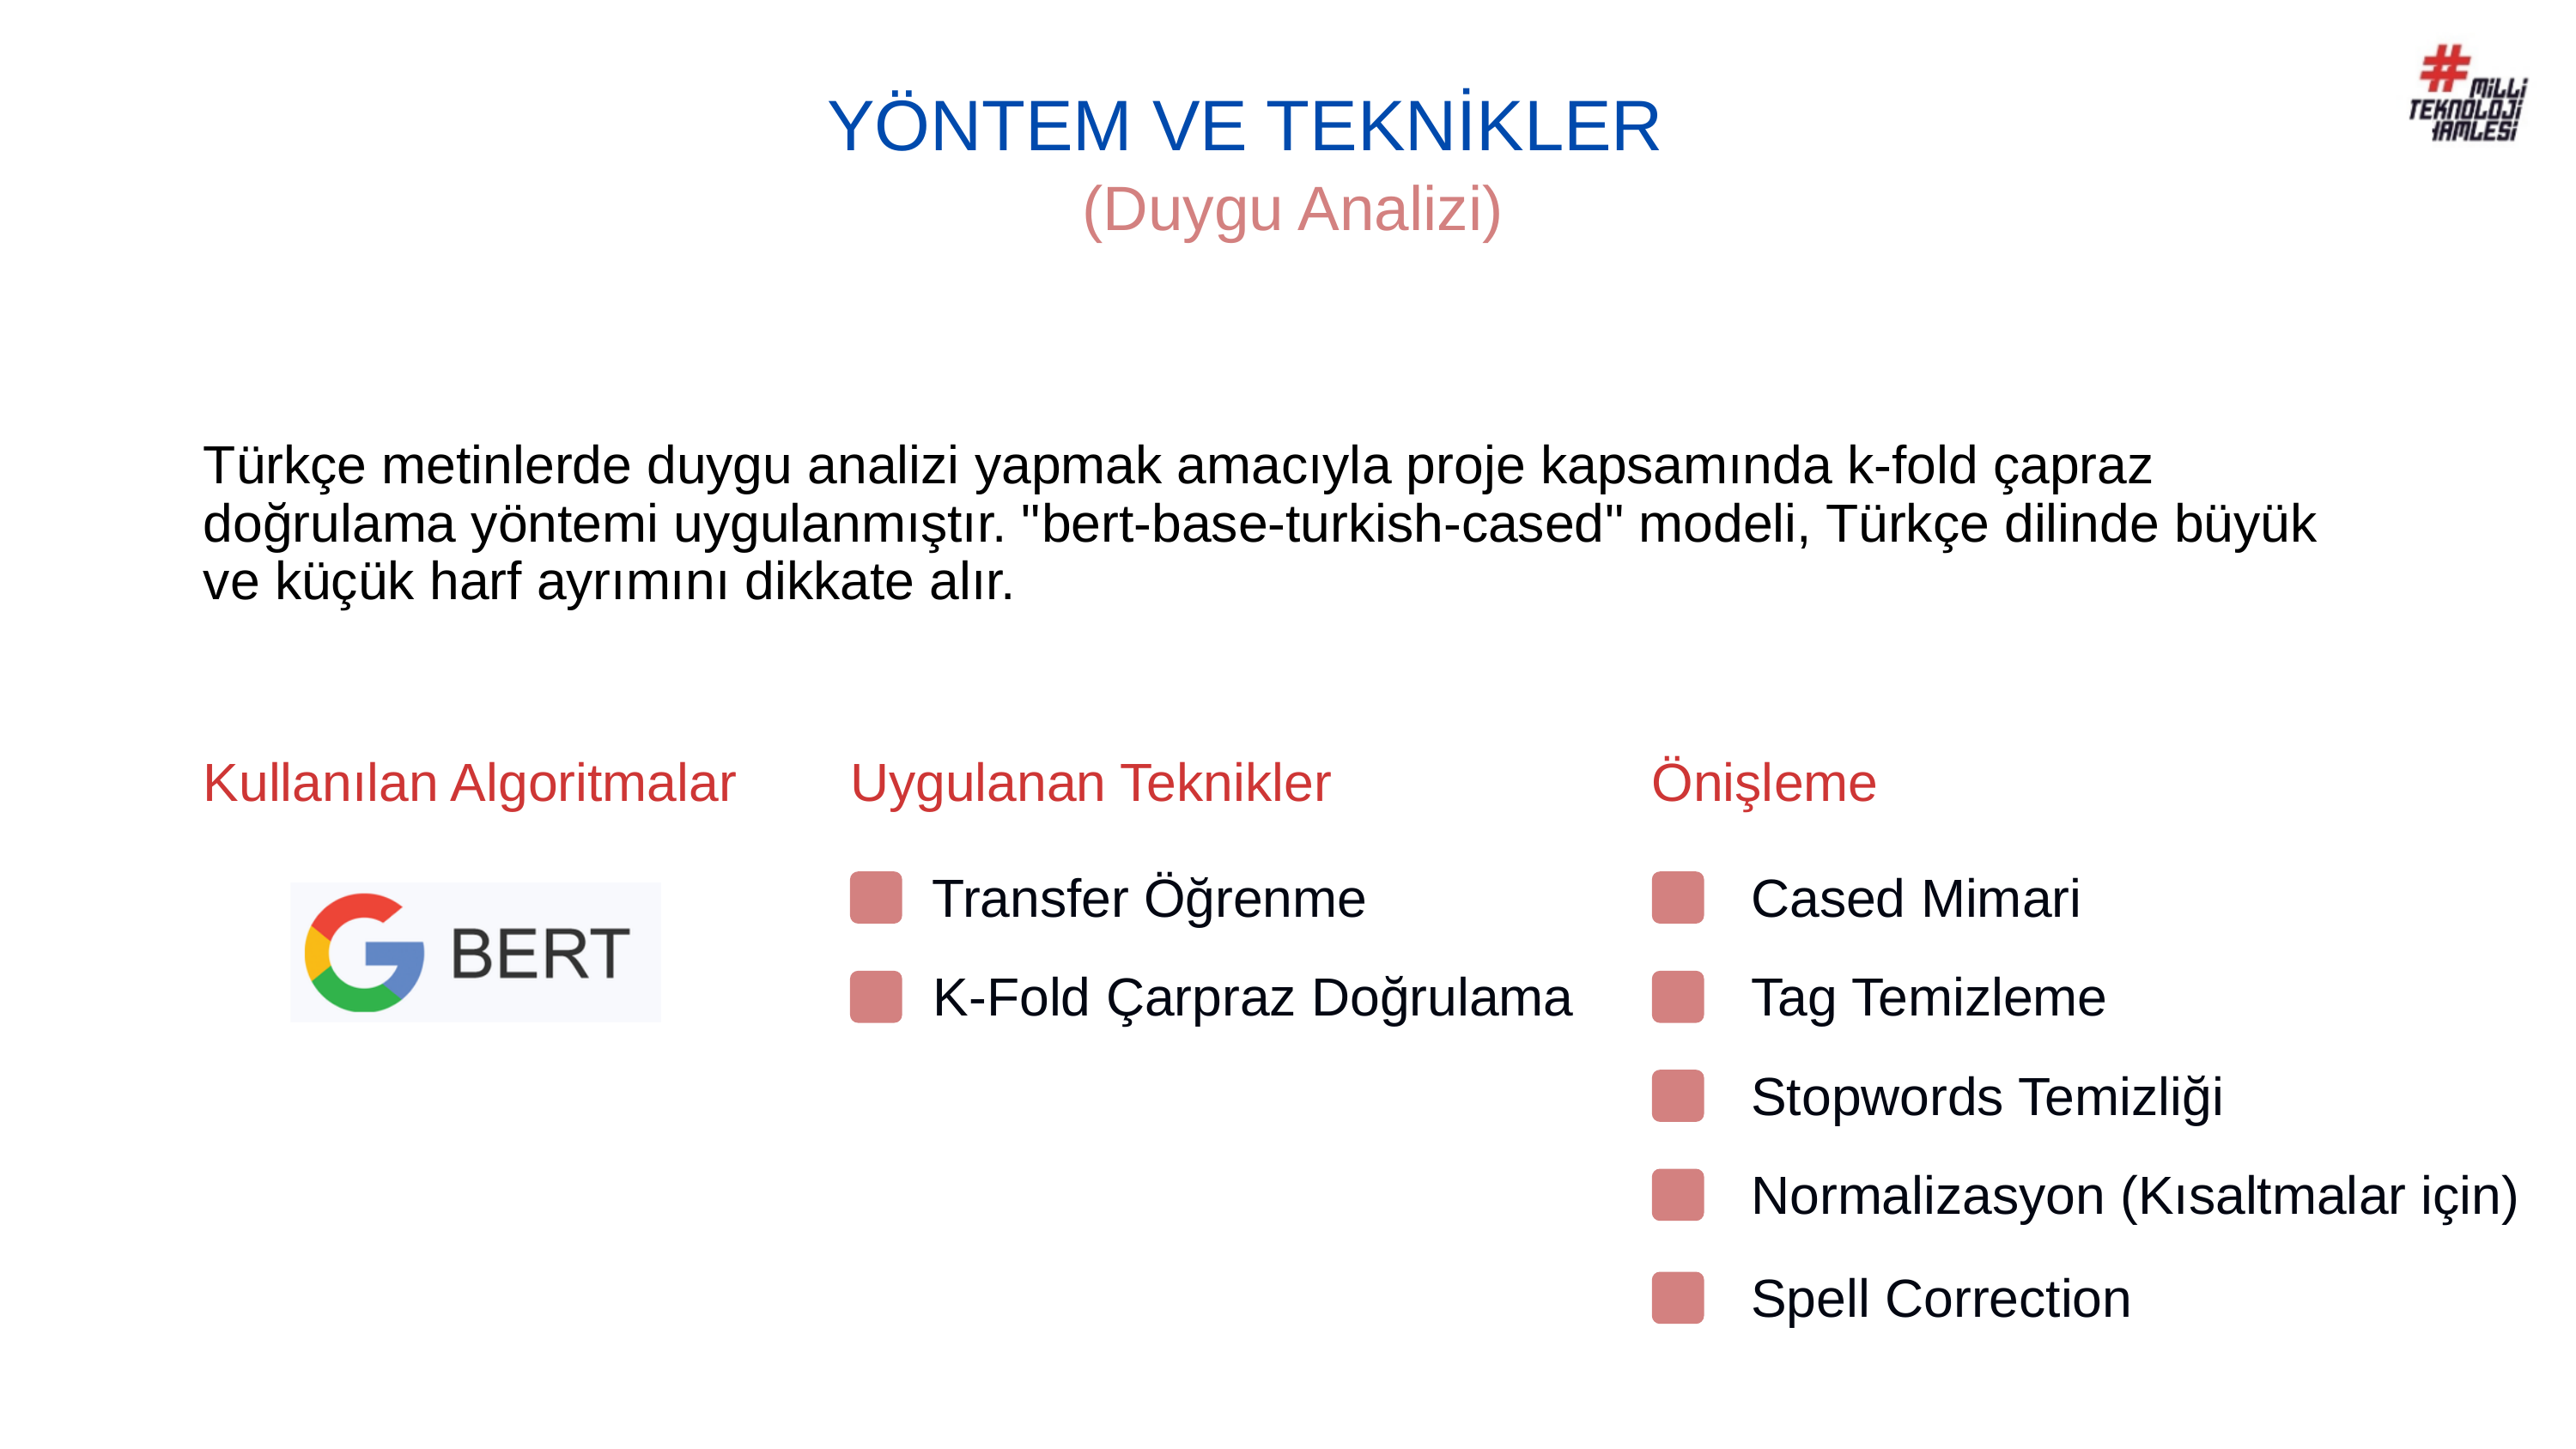

YÖNTEM VE TEKNİKLER
(Duygu Analizi)
Türkçe metinlerde duygu analizi yapmak amacıyla proje kapsamında k-fold çapraz doğrulama yöntemi uygulanmıştır. "bert-base-turkish-cased" modeli, Türkçe dilinde büyük ve küçük harf ayrımını dikkate alır.
Kullanılan Algoritmalar
Uygulanan Teknikler
Önişleme

Transfer Öğrenme
Cased Mimari

K-Fold Çarpraz Doğrulama
Tag Temizleme

Stopwords Temizliği

Normalizasyon (Kısaltmalar için)

Spell Correction